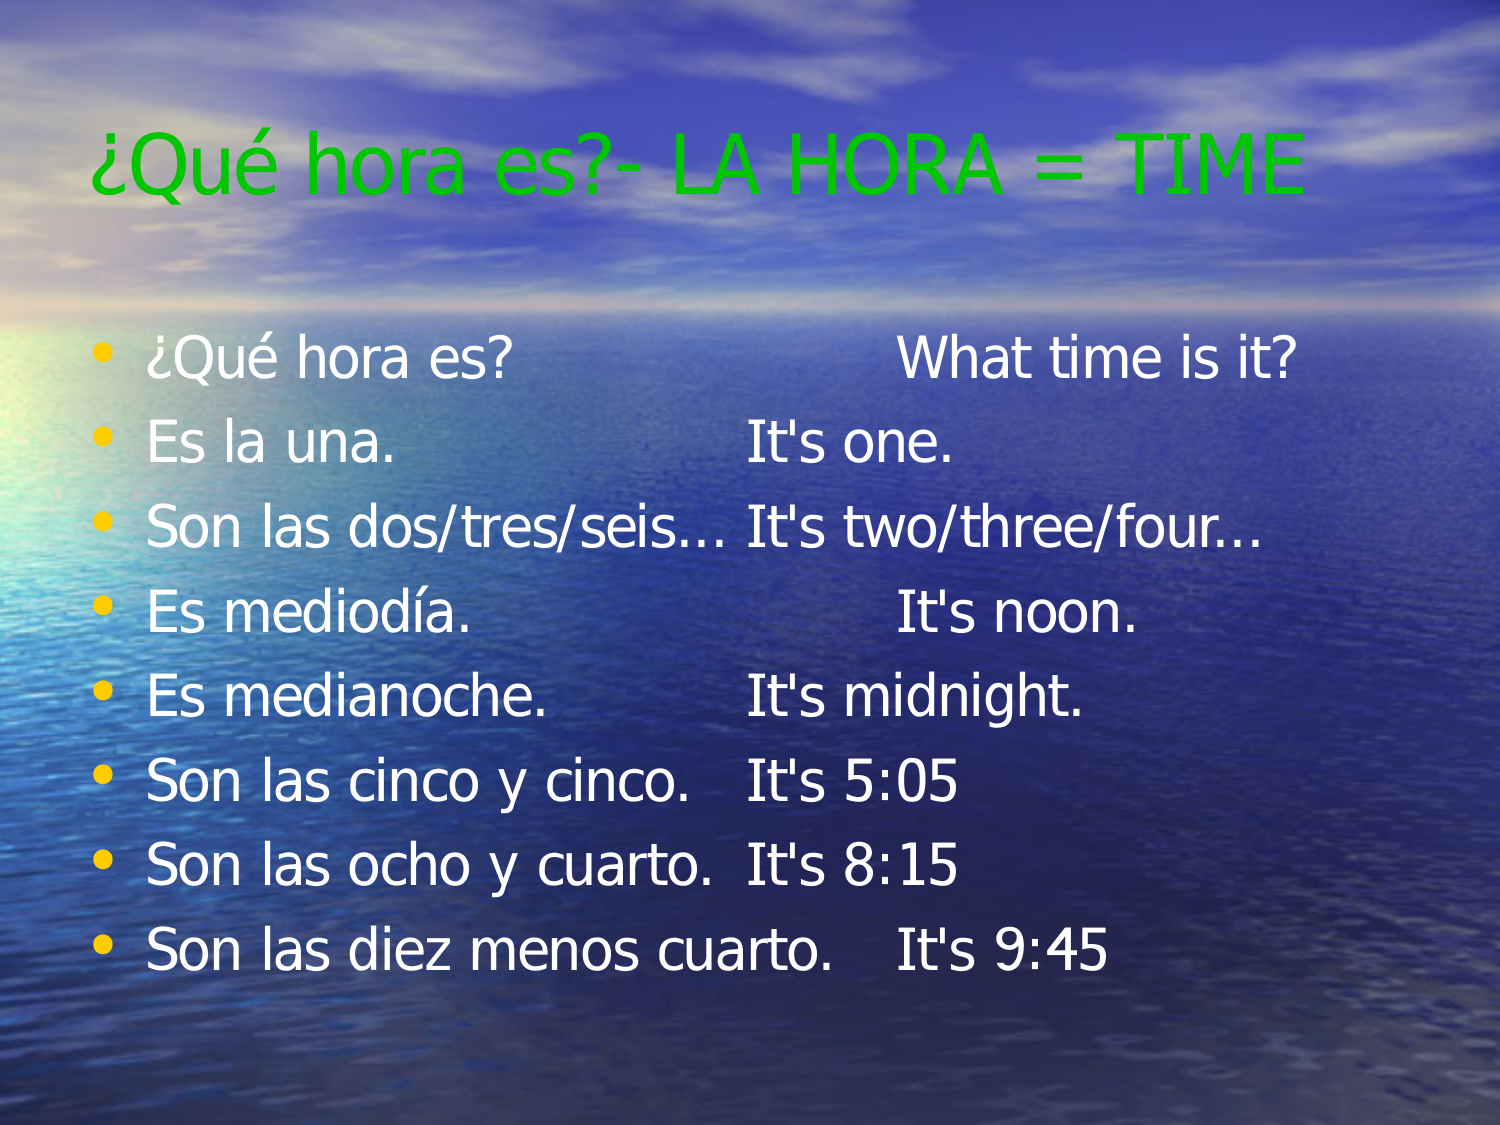

¿Qué hora es?- LA HORA = TIME
¿Qué hora es?			What time is it?
Es la una.			It's one.
Son las dos/tres/seis...	It's two/three/four...
Es mediodía.			It's noon.
Es medianoche.		It's midnight.
Son las cinco y cinco.	It's 5:05
Son las ocho y cuarto.	It's 8:15
Son las diez menos cuarto.	It's 9:45